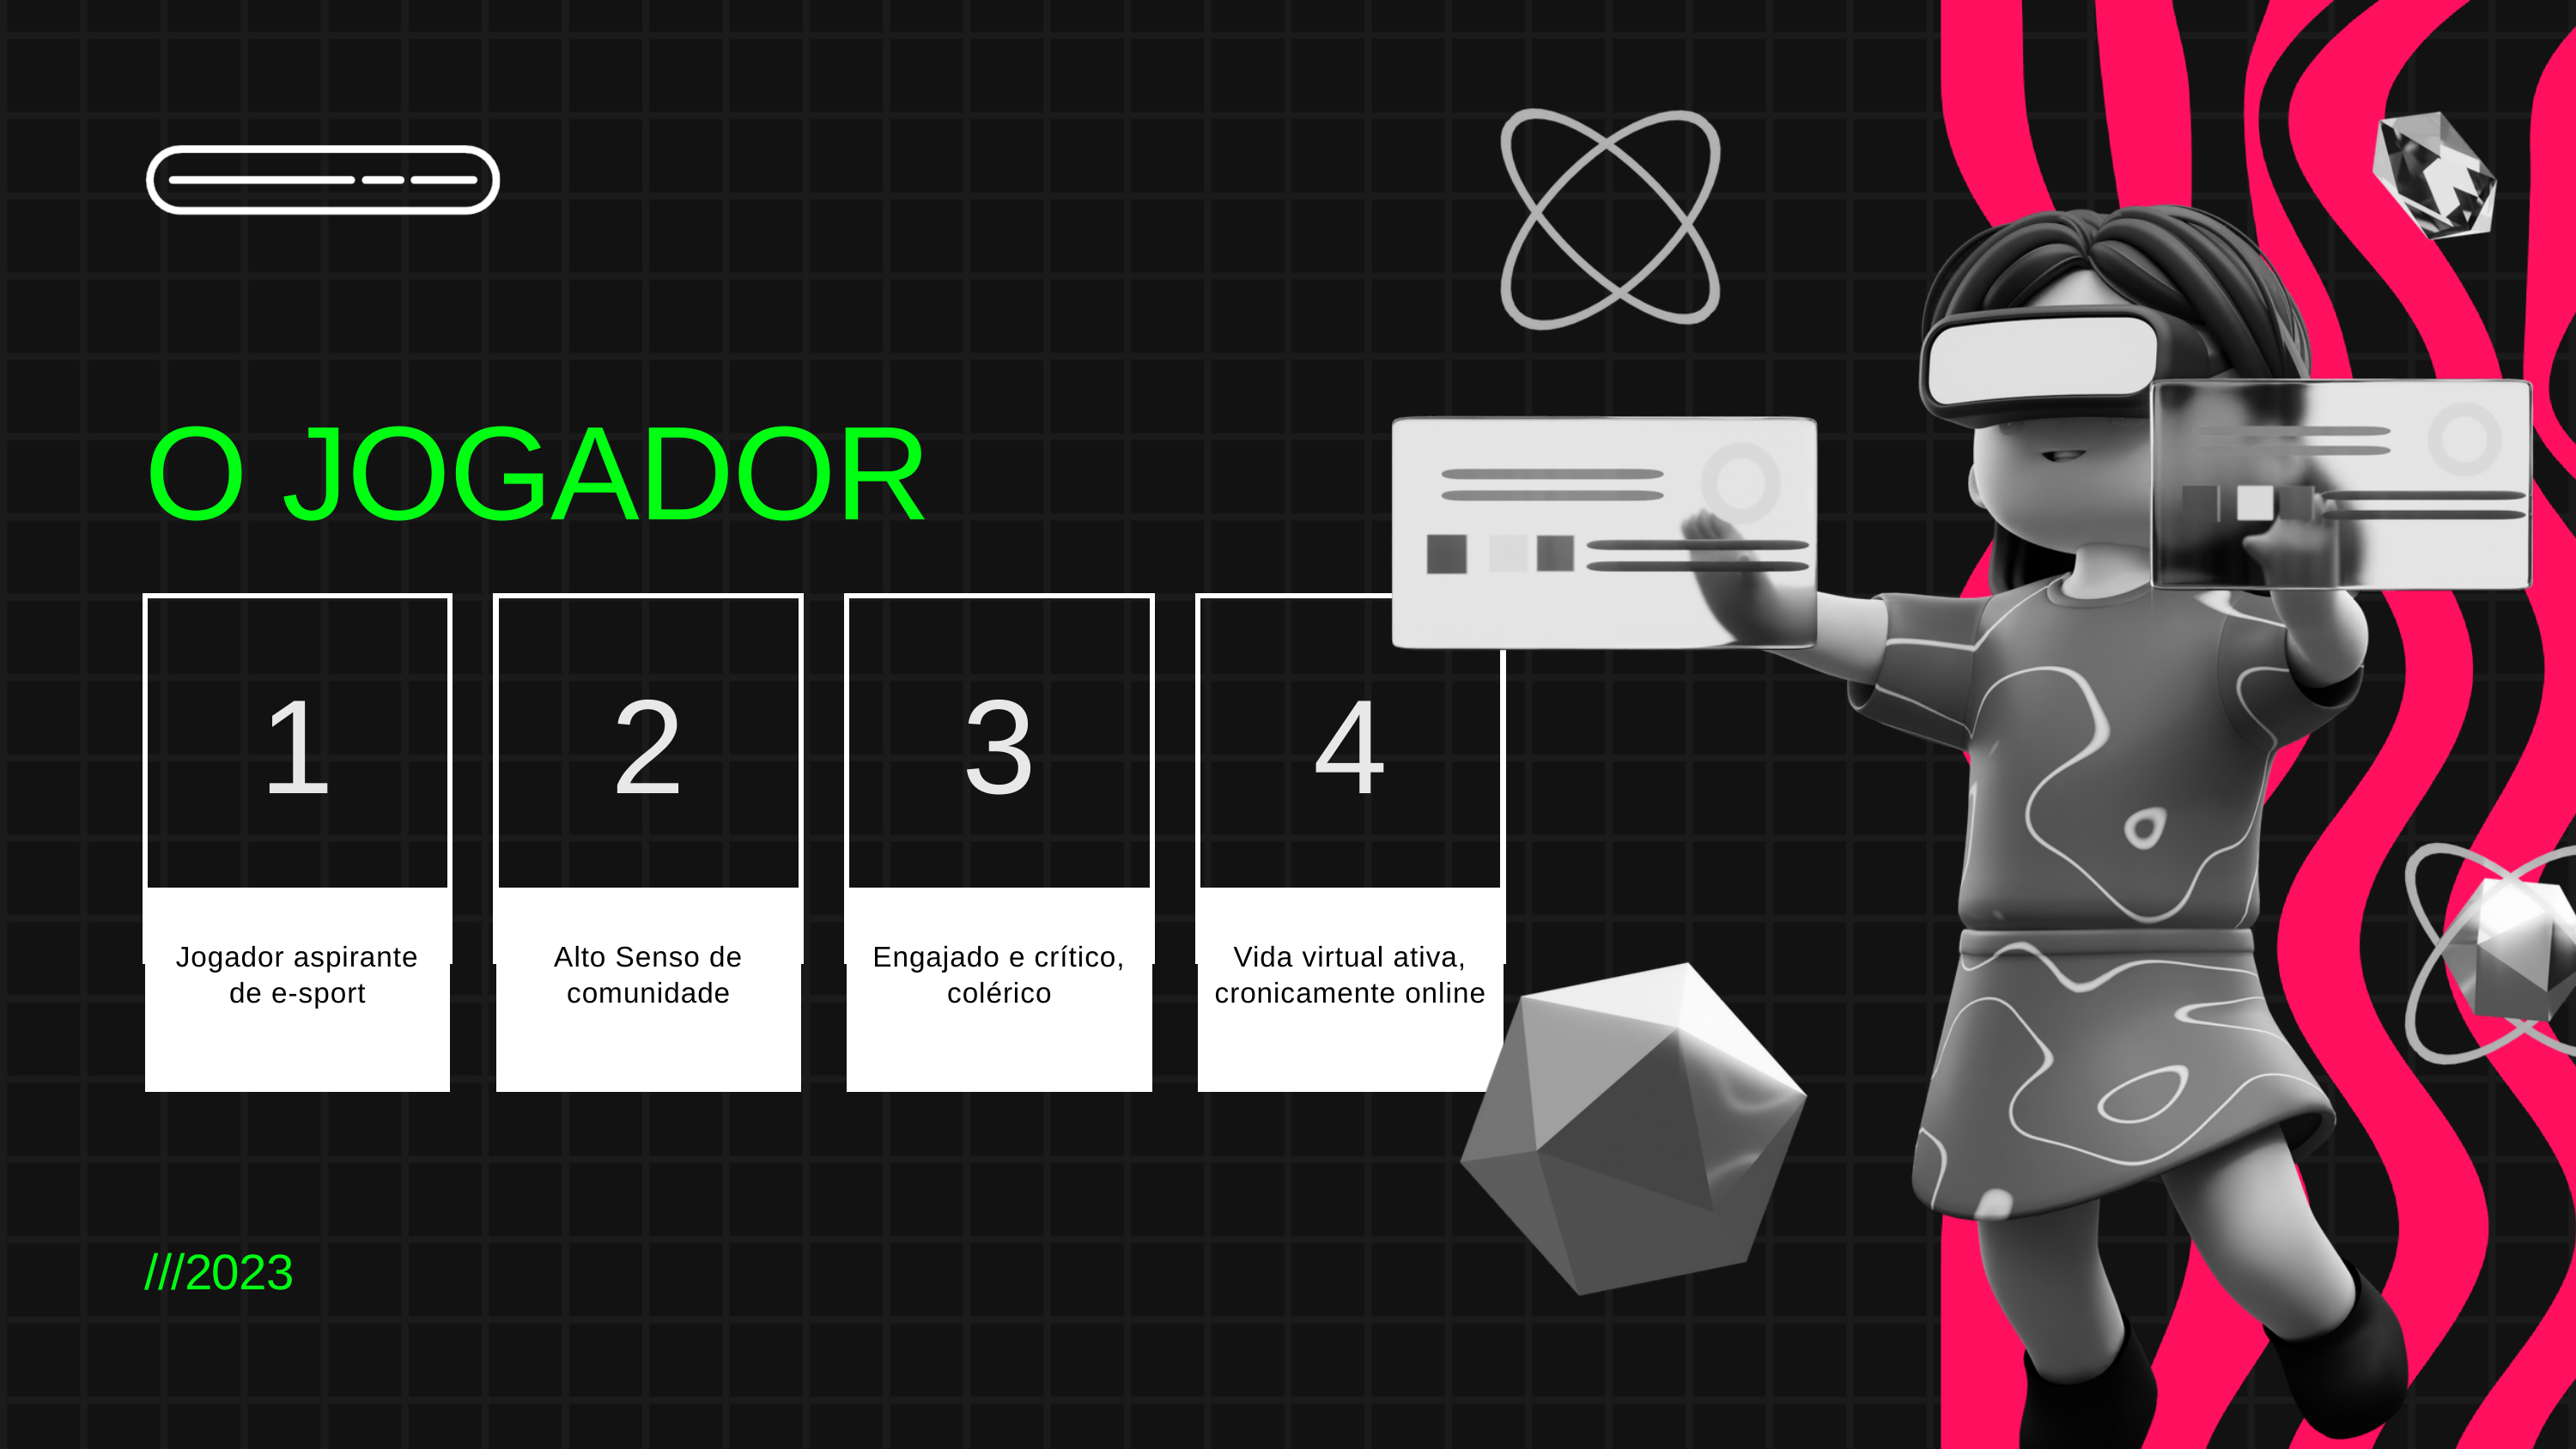

O JOGADOR

1
2
3
4

Jogador aspirante de e-sport
Alto Senso de comunidade
Engajado e crítico, colérico
Vida virtual ativa, cronicamente online
///2023